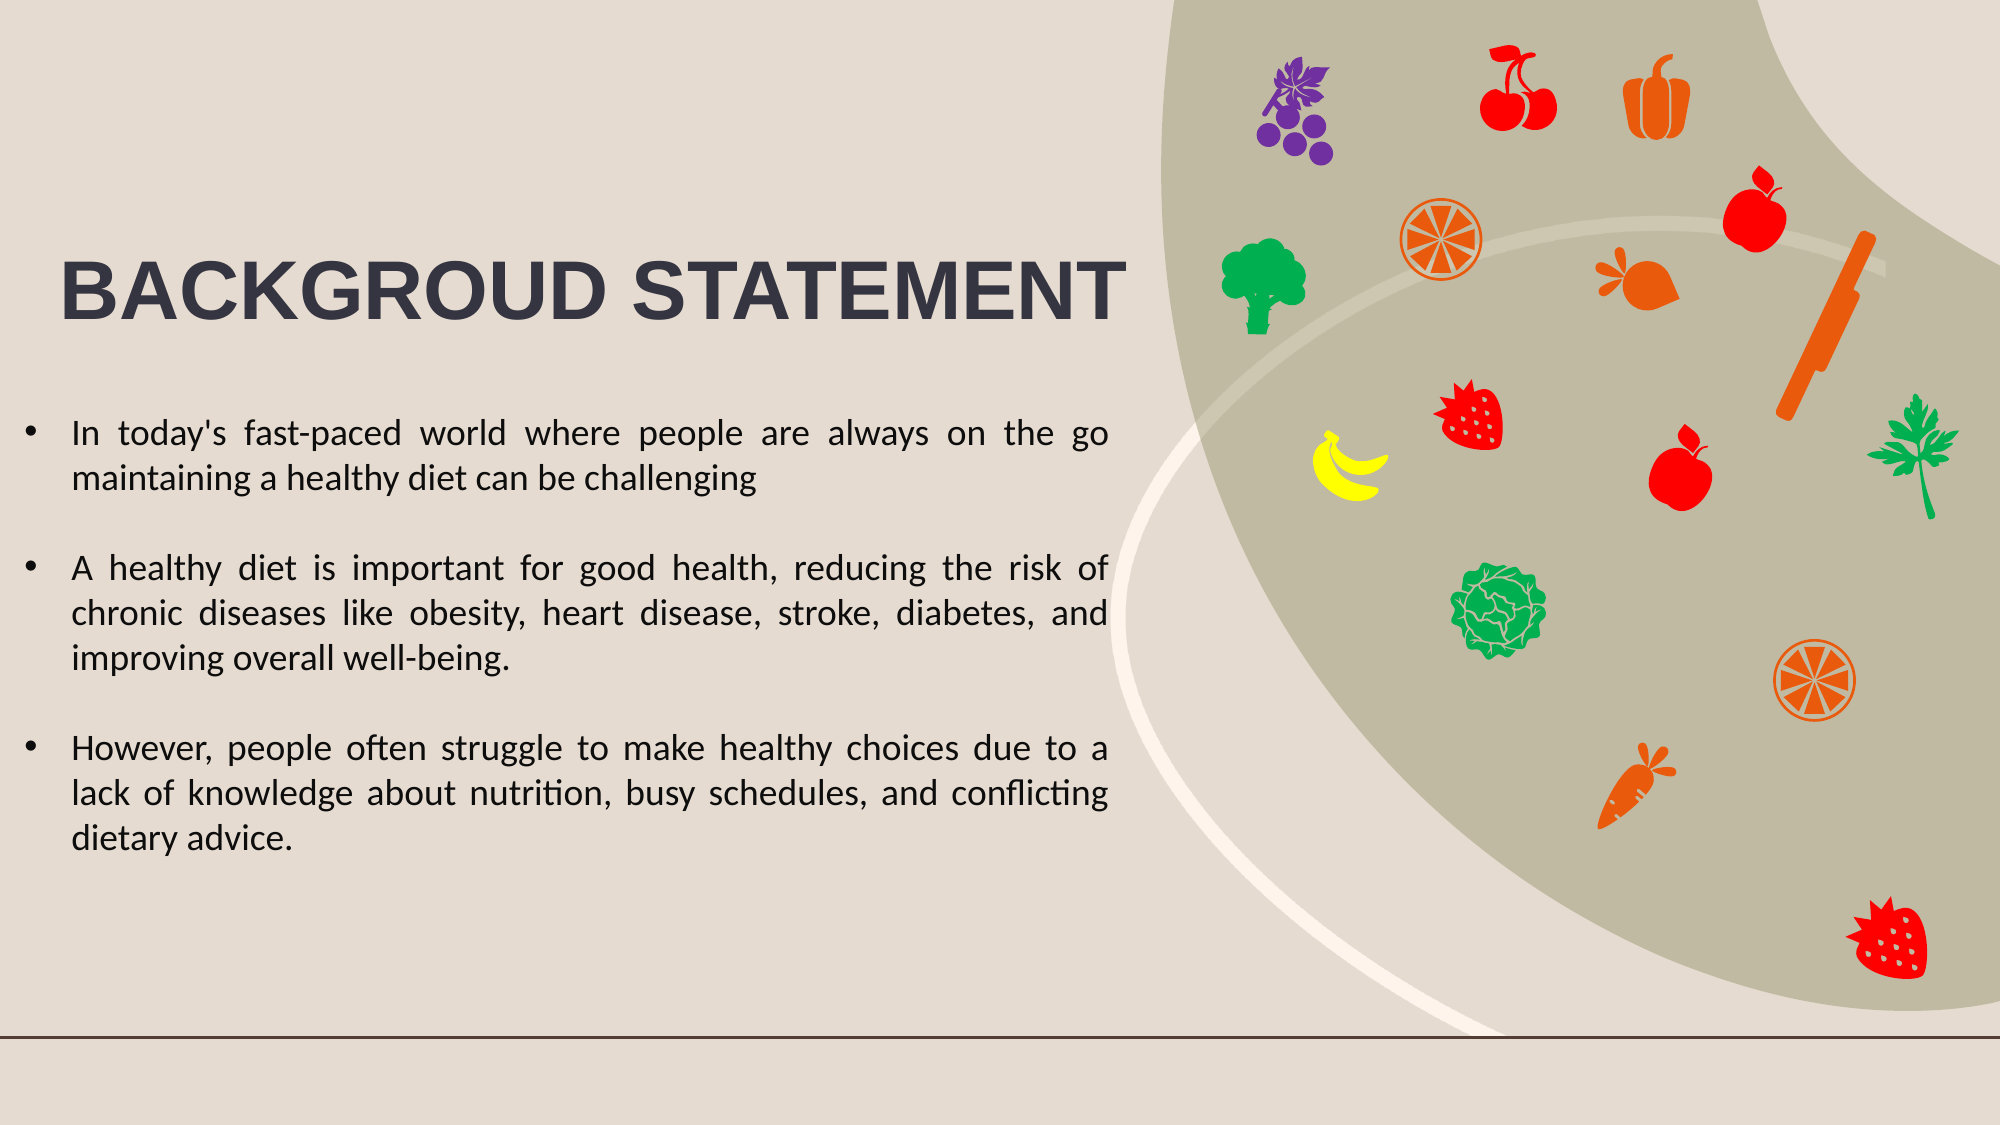

# BACKGROUD STATEMENT

In today's fast-paced world where people are always on the go maintaining a healthy diet can be challenging

A healthy diet is important for good health, reducing the risk of chronic diseases like obesity, heart disease, stroke, diabetes, and improving overall well-being.

However, people often struggle to make healthy choices due to a lack of knowledge about nutrition, busy schedules, and conflicting dietary advice.